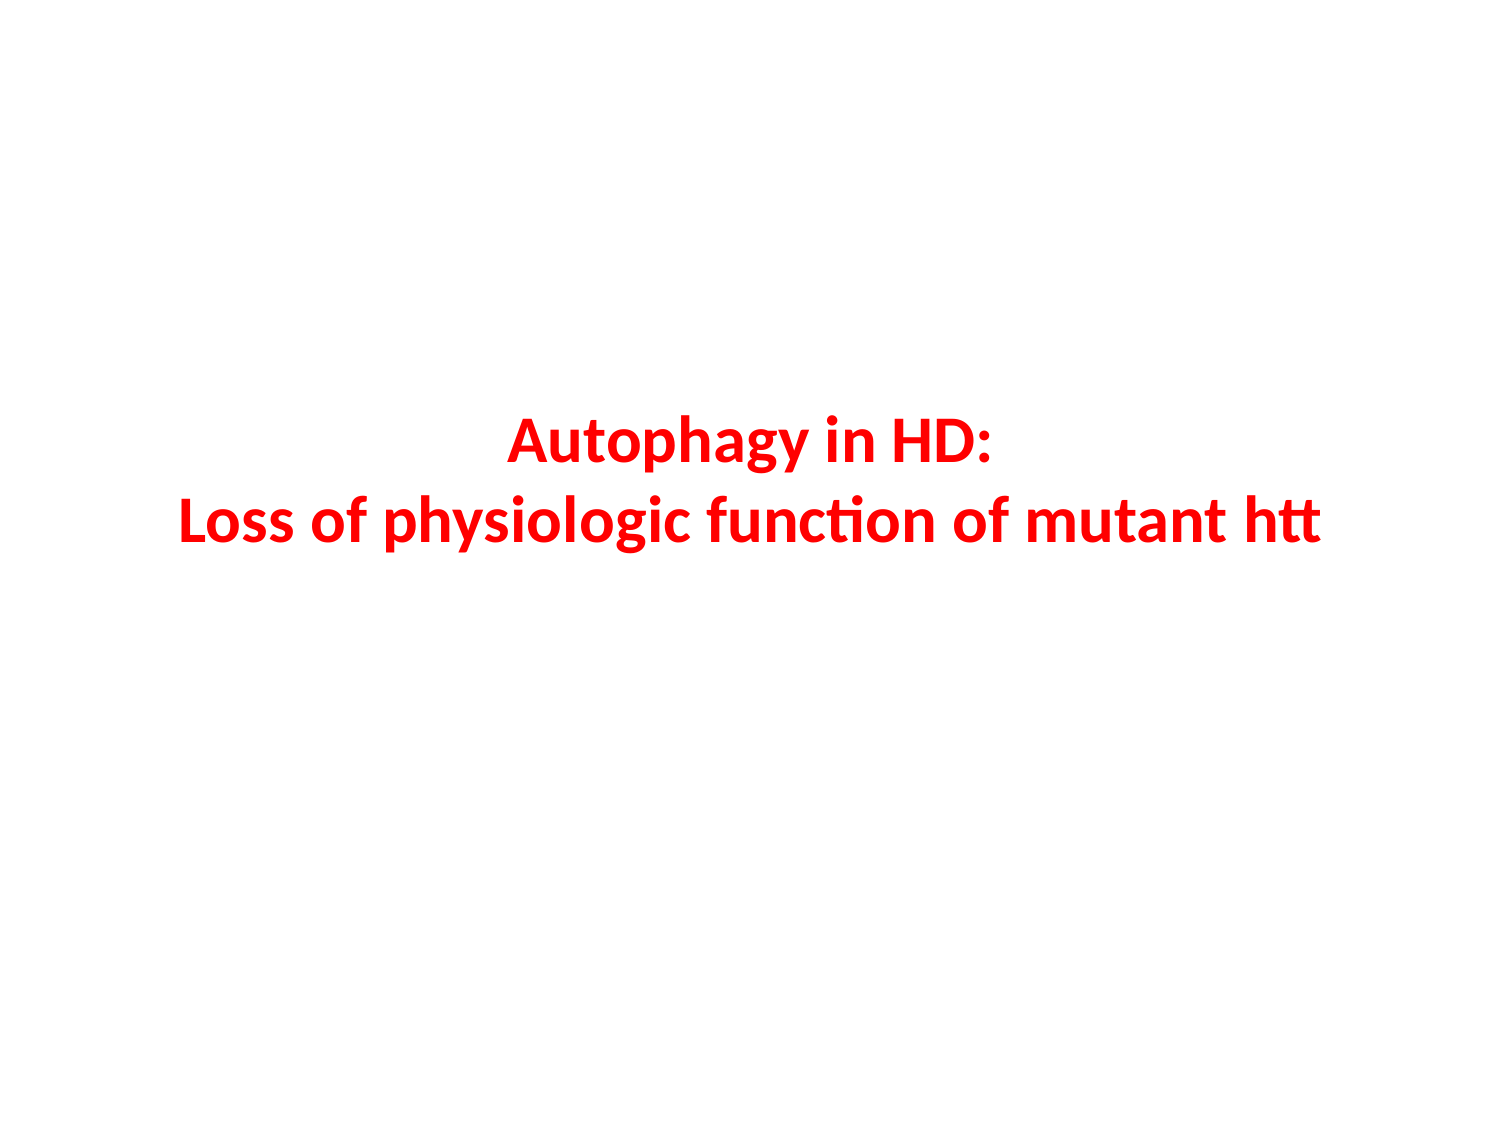

Autophagy in HD:
Loss of physiologic function of mutant htt